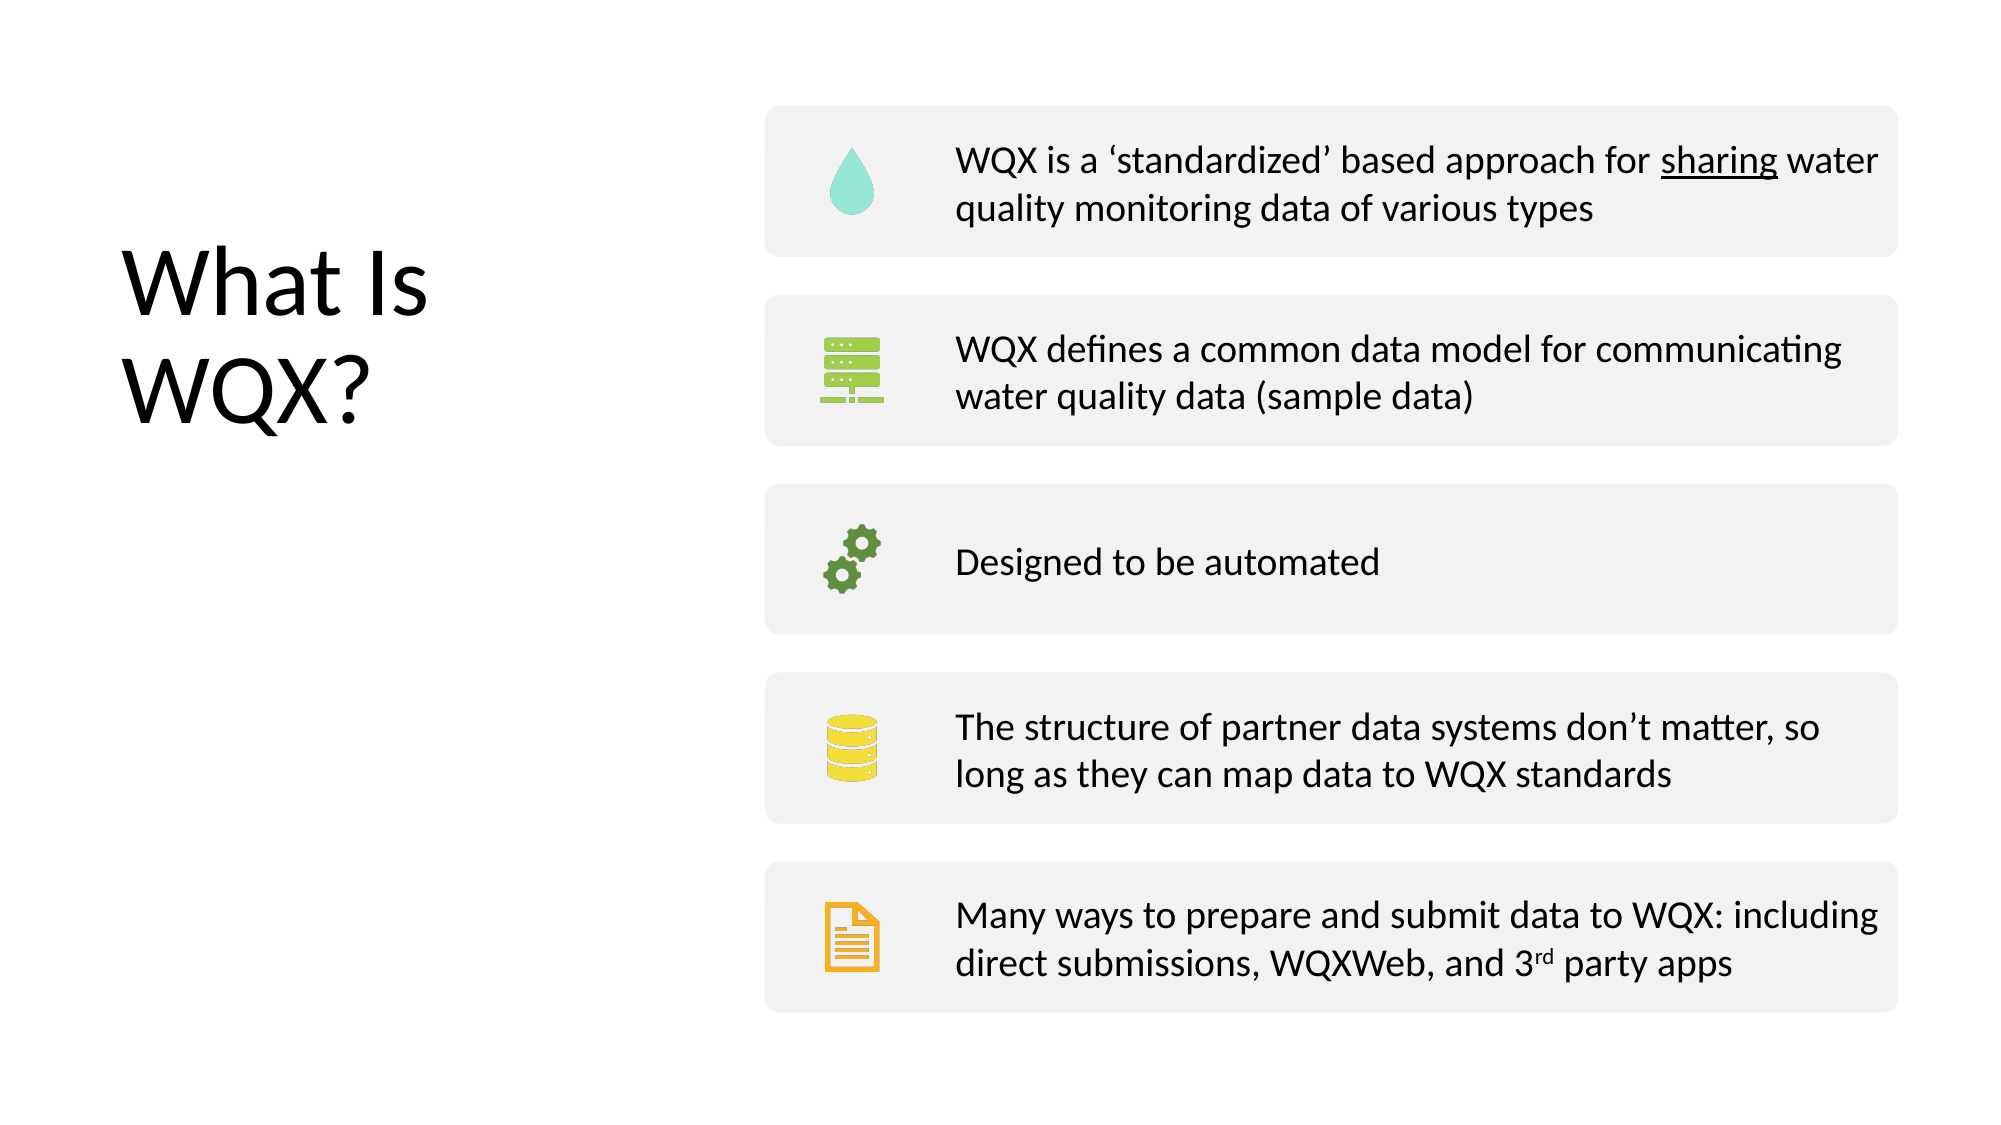

WQX is a ‘standardized’ based approach for sharing water quality monitoring data of various types
WQX defines a common data model for communicating water quality data (sample data)
Designed to be automated
The structure of partner data systems don’t matter, so long as they can map data to WQX standards
Many ways to prepare and submit data to WQX: including direct submissions, WQXWeb, and 3rd party apps
# What Is WQX?